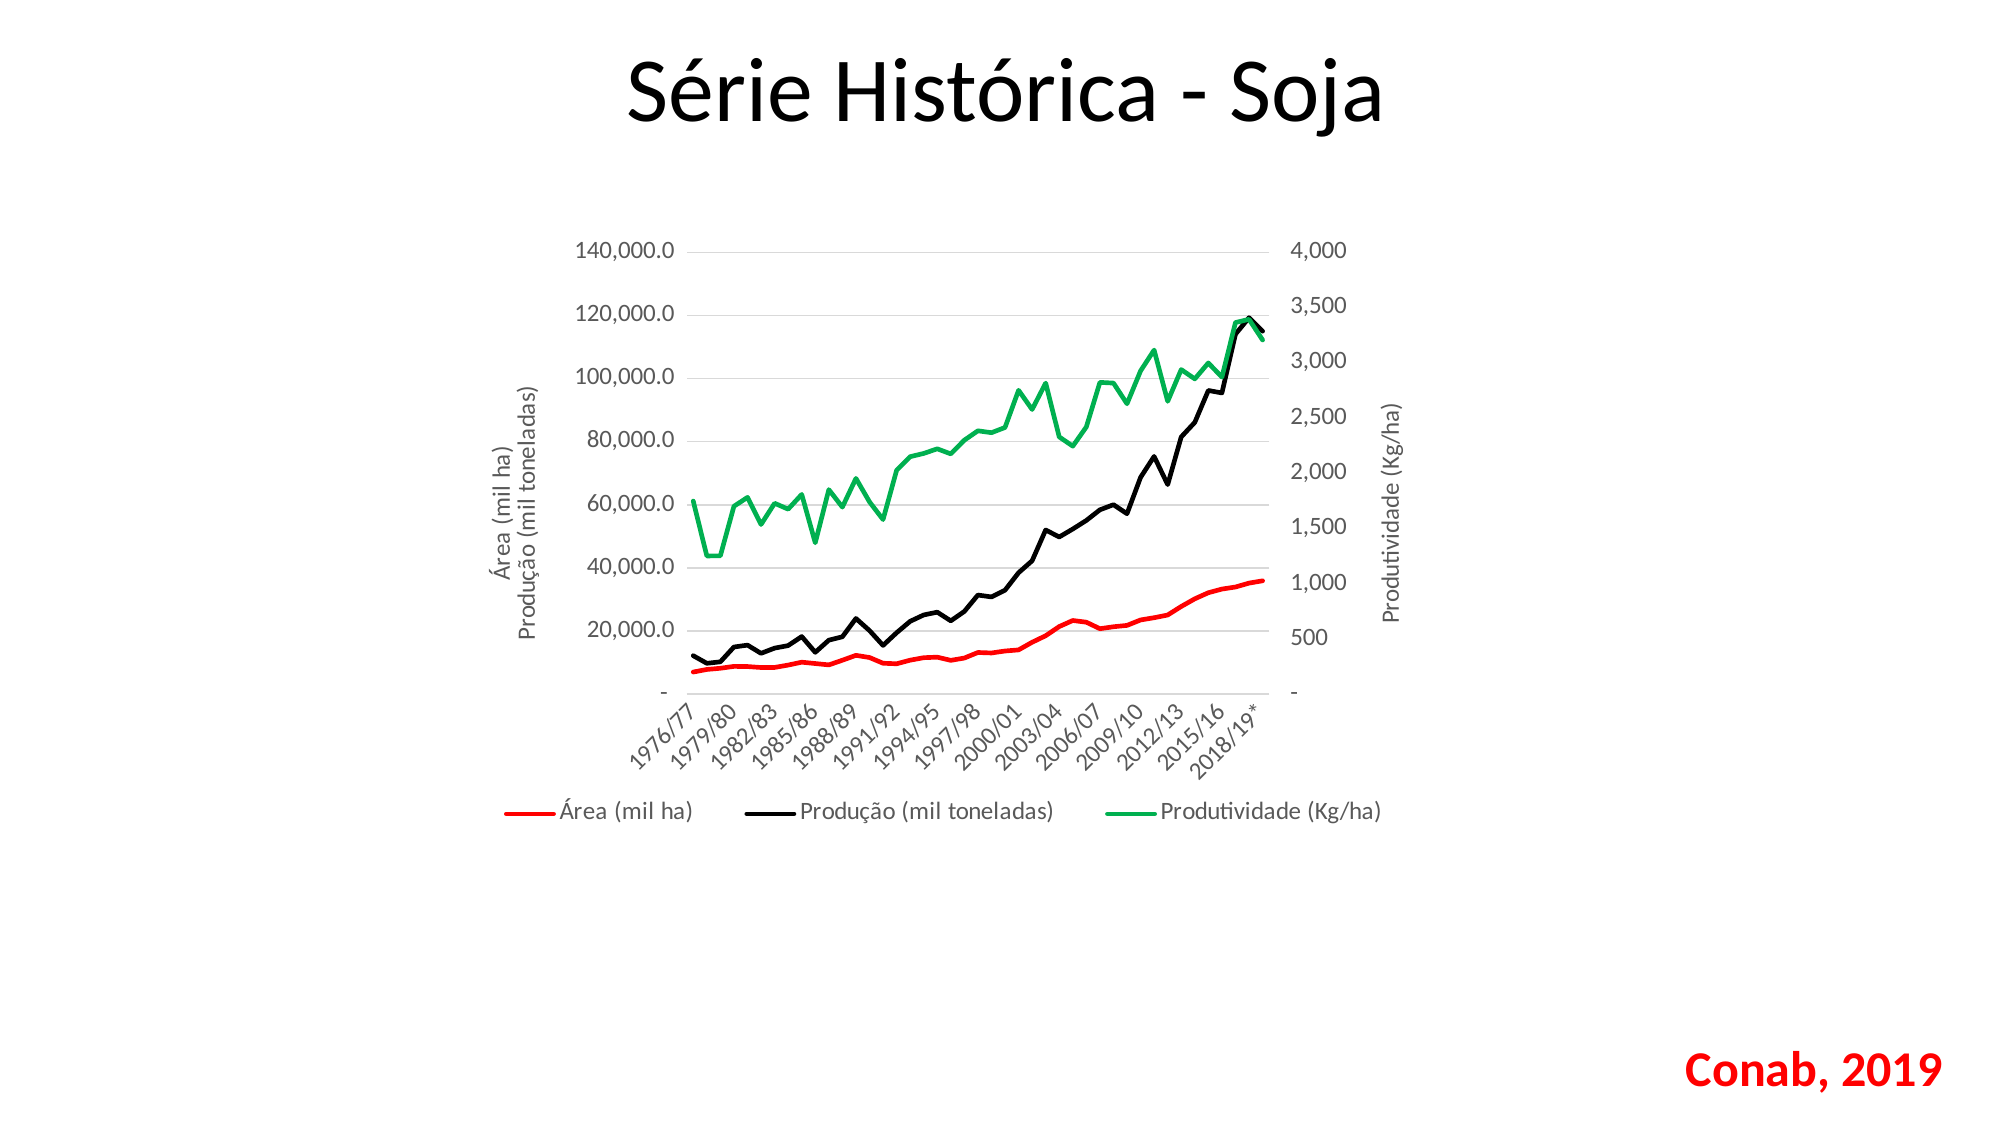

Série Histórica - Soja

### Chart

| Category |  |  |  |
|---|---|---|---|
| 1976/77 | 6949.0 | 12145.0 | 1747.7334868326377 |
| 1977/78  | 7780.0 | 9726.0 | 1250.1285347043702 |
| 1978/79 | 8151.0 | 10200.0 | 1251.3801987486197 |
| 1979/80 | 8755.9 | 14887.4 | 1700.2706746308204 |
| 1980/81 | 8693.4 | 15484.8 | 1781.2133342535717 |
| 1981/82 | 8393.2 | 12890.9 | 1535.8742791783825 |
| 1982/83 | 8412.0 | 14532.9 | 1727.639087018545 |
| 1983/84 | 9162.9 | 15340.5 | 1674.1970336902073 |
| 1984/85 | 10074.0 | 18211.5 | 1807.772483621203 |
| 1985/86 | 9644.4 | 13207.5 | 1369.4475550578575 |
| 1986/87 | 9221.7 | 17071.5 | 1851.231334786428 |
| 1987/88 | 10706.6 | 18127.0 | 1693.0678273214648 |
| 1988/89 | 12252.8 | 23929.2 | 1952.9576913032122 |
| 1989/90 | 11551.4 | 20101.3 | 1740.161365721904 |
| 1990/91 | 9742.5 | 15394.5 | 1580.0 |
| 1991/92 | 9582.2 | 19418.6 | 2027.0 |
| 1992/93 | 10717.0 | 23042.1 | 2150.0 |
| 1993/94 | 11501.7 | 25059.2 | 2179.0 |
| 1994/95 | 11678.7 | 25934.1 | 2221.0 |
| 1995/96 | 10663.2 | 23189.7 | 2175.0 |
| 1996/97 | 11381.3 | 26160.0 | 2299.0 |
| 1997/98 | 13157.9 | 31369.9 | 2384.0 |
| 1998/99 | 12995.2 | 30765.0 | 2367.0 |
| 1999/00 | 13622.9 | 32890.0 | 2414.0 |
| 2000/01 | 13969.8 | 38431.8 | 2751.0 |
| 2001/02 | 16386.2 | 42230.0 | 2577.0 |
| 2002/03 | 18474.8 | 52017.5 | 2816.0 |
| 2003/04 | 21375.8 | 49792.7 | 2329.0 |
| 2004/05 | 23301.1 | 52304.6 | 2245.0 |
| 2005/06 | 22749.4 | 55027.1 | 2419.0 |
| 2006/07 | 20686.8 | 58391.8 | 2822.6607595181476 |
| 2007/08 | 21313.1 | 60017.7 | 2816.0 |
| 2008/09 | 21743.1 | 57165.5 | 2629.0 |
| 2009/10 | 23467.9 | 68688.2 | 2927.0 |
| 2010/11     | 24181.0 | 75324.3 | 3115.0 |
| 2011/12 | 25042.2 | 66383.0 | 2651.0 |
| 2012/13 | 27736.1 | 81499.4 | 2938.388612674457 |
| 2013/14 | 30173.1 | 86120.8 | 2854.2258269783356 |
| 2014/15 | 32092.9 | 96228.0 | 2998.4186408831856 |
| 2015/16 | 33251.9 | 95434.6 | 2870.051411799025 |
| 2016/17 | 33909.4 | 114075.3 | 3364.123838817555 |
| 2017/18 | 35149.2 | 119281.7 | 3393.570244642141 |
| 2018/19* | 35866.6 | 115018.2 | 3206.833572181361 |
Conab, 2019